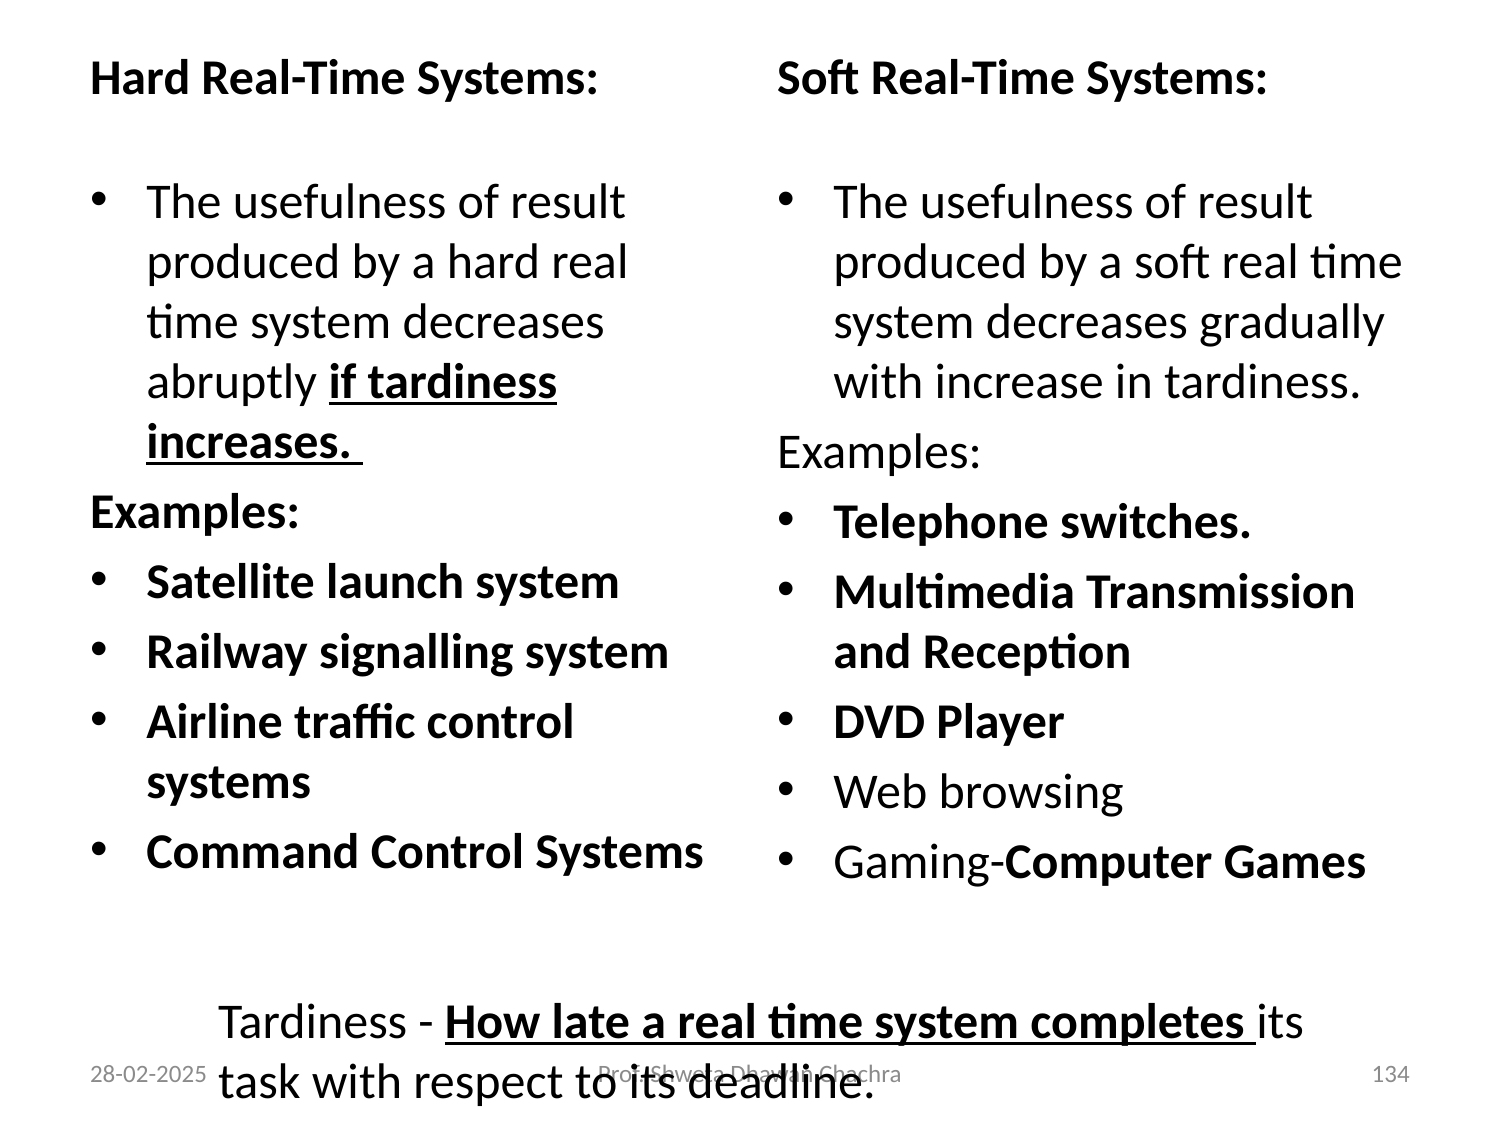

Hard Real-Time Systems:
Soft Real-Time Systems:
The usefulness of result produced by a hard real time system decreases abruptly if tardiness increases.
Examples:
Satellite launch system
Railway signalling system
Airline traffic control systems
Command Control Systems

The usefulness of result produced by a soft real time system decreases gradually with increase in tardiness.
Examples:
Telephone switches.
Multimedia Transmission and Reception
DVD Player
Web browsing
Gaming-Computer Games

Tardiness - How late a real time system completes its task with respect to its deadline.
28-02-2025
Prof. Shweta Dhawan Chachra
134